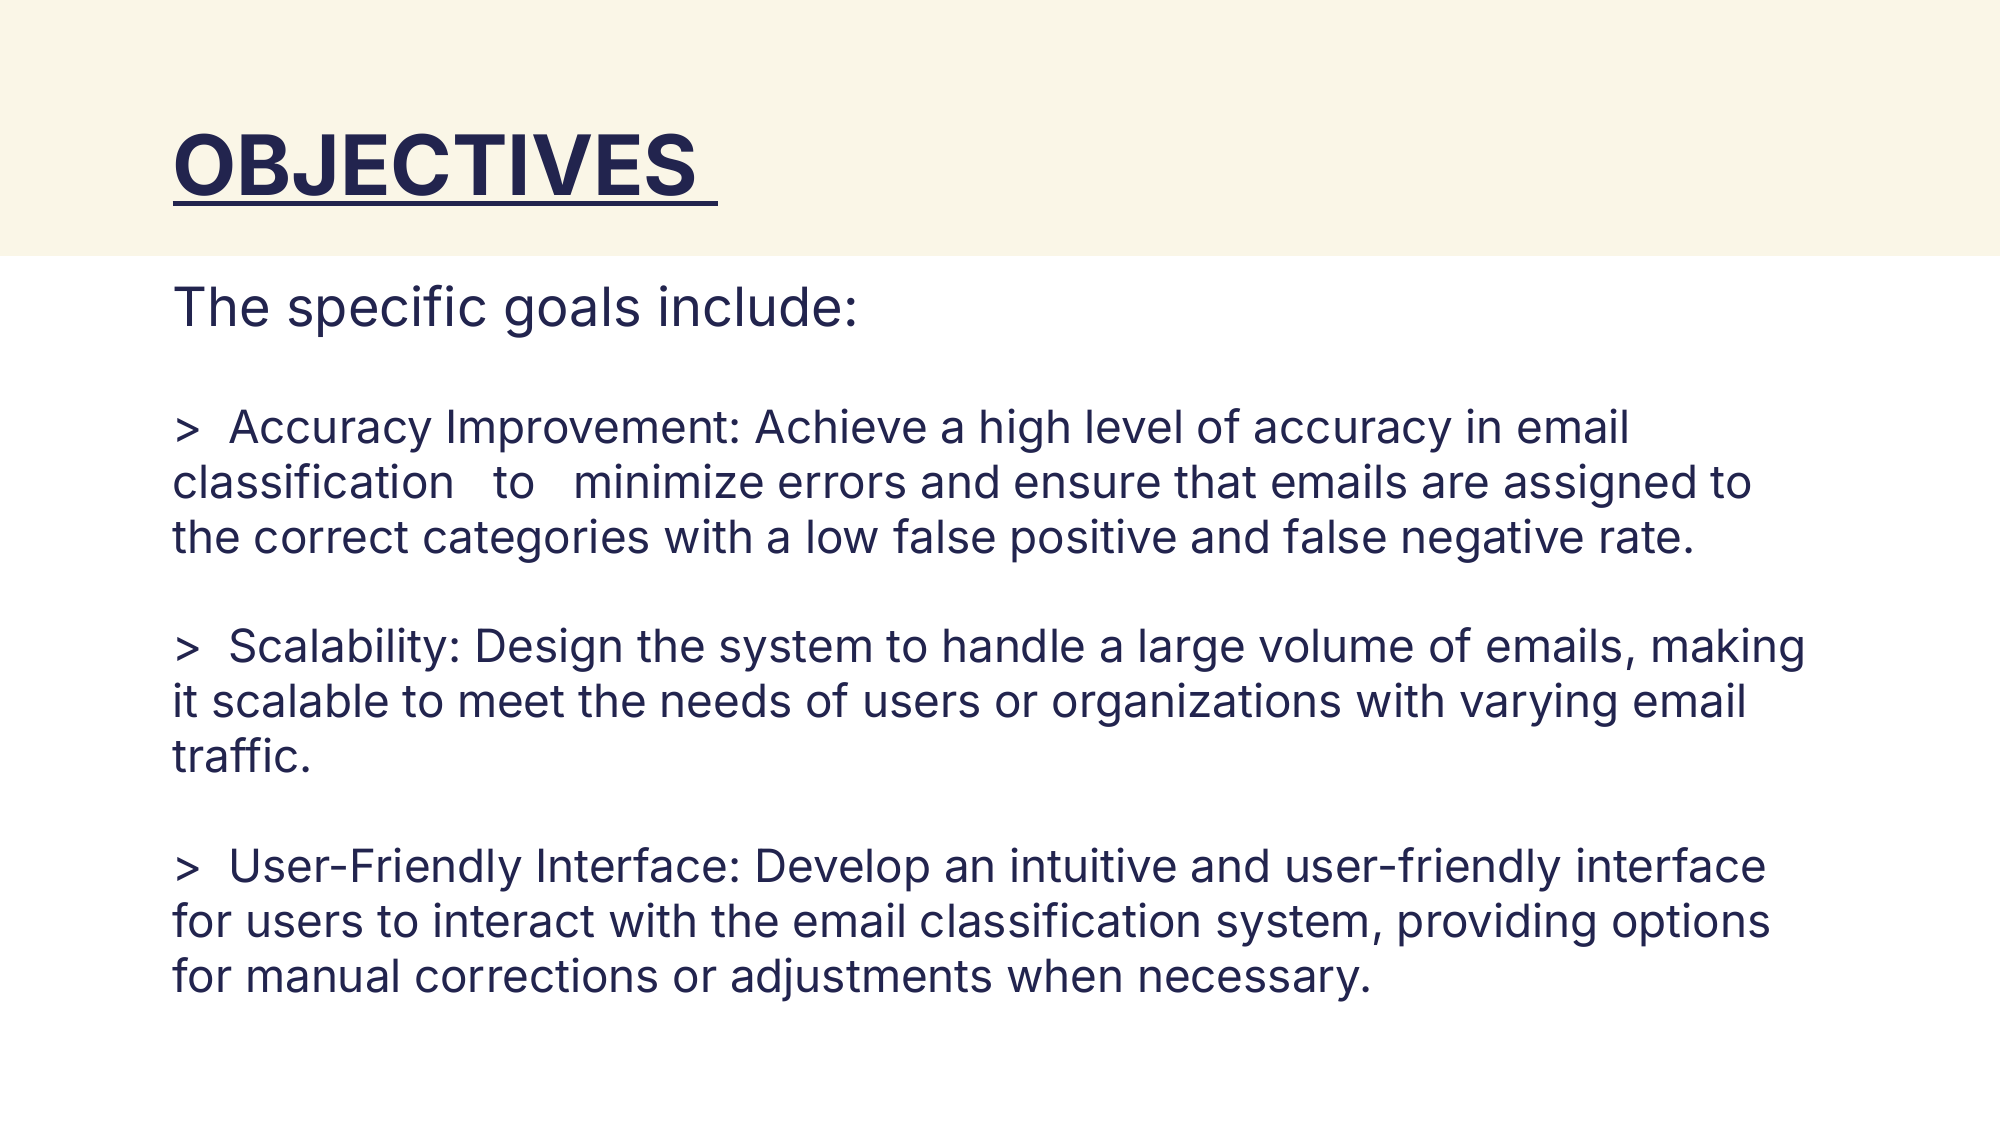

# OBJECTIVES The specific goals include: >  Accuracy Improvement: Achieve a high level of accuracy in email classification   to   minimize errors and ensure that emails are assigned to the correct categories with a low false positive and false negative rate. >  Scalability: Design the system to handle a large volume of emails, making it scalable to meet the needs of users or organizations with varying email traffic. >  User-Friendly Interface: Develop an intuitive and user-friendly interface for users to interact with the email classification system, providing options for manual corrections or adjustments when necessary.